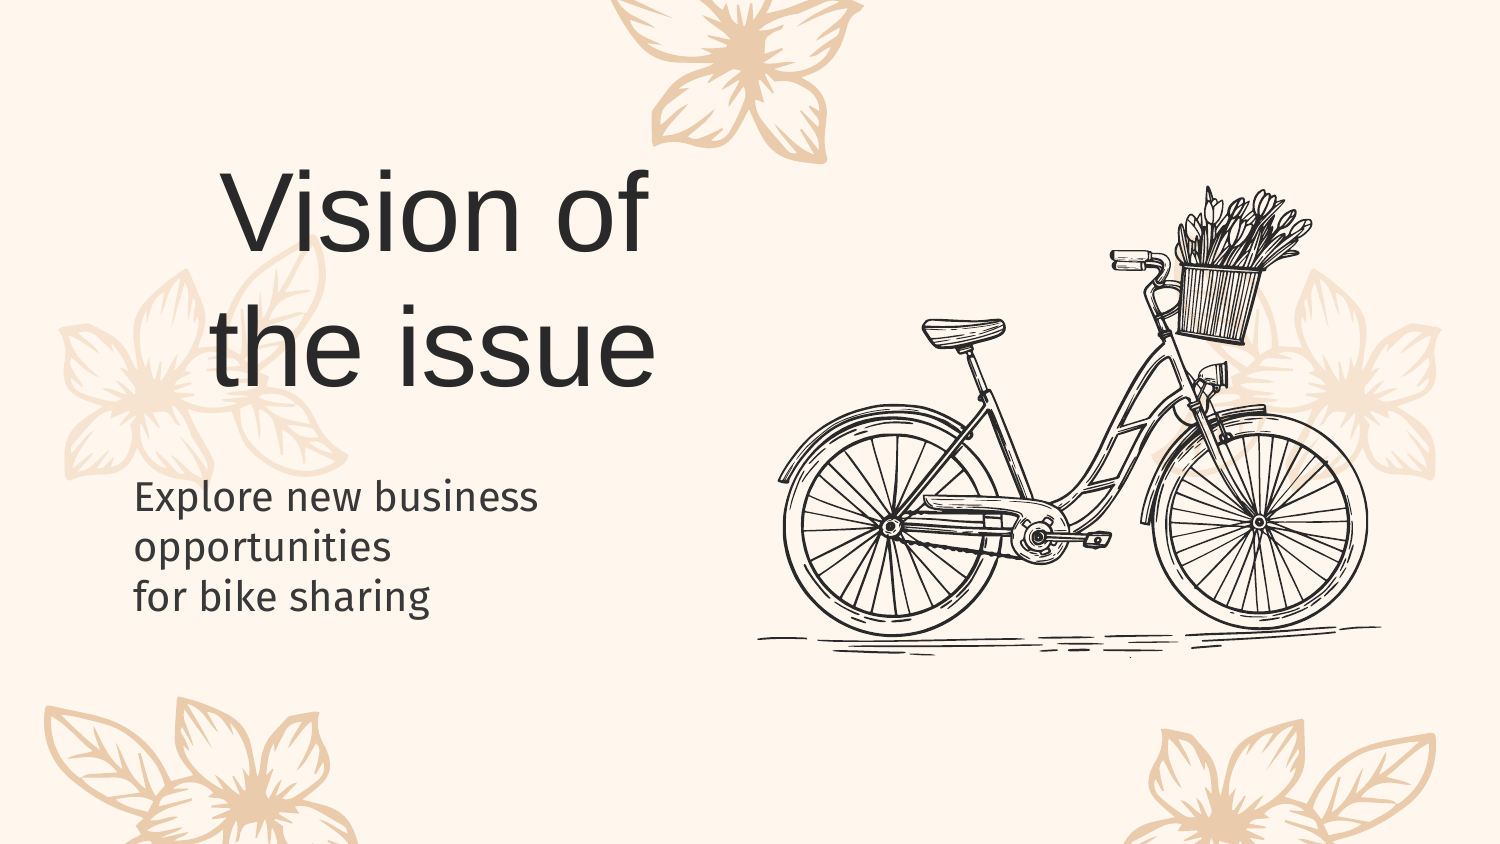

# Vision of the issue
Explore new business opportunities
for bike sharing